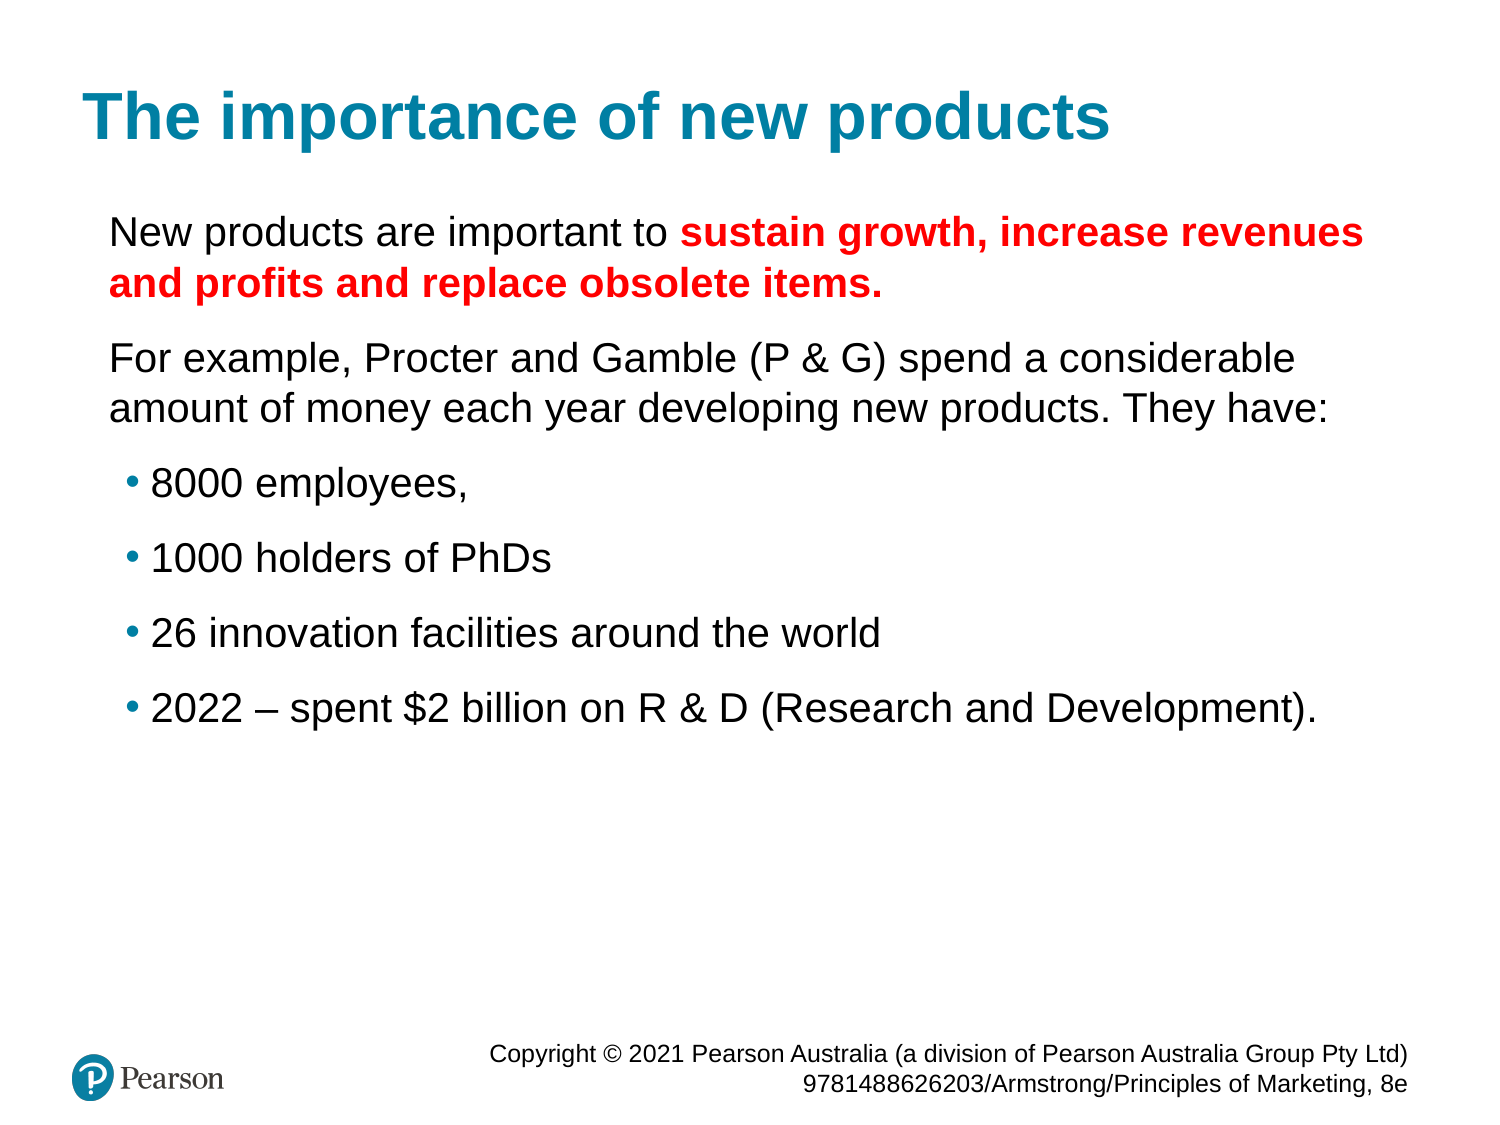

# The importance of new products
New products are important to sustain growth, increase revenues and profits and replace obsolete items.
For example, Procter and Gamble (P & G) spend a considerable amount of money each year developing new products. They have:
8000 employees,
1000 holders of PhDs
26 innovation facilities around the world
2022 – spent $2 billion on R & D (Research and Development).